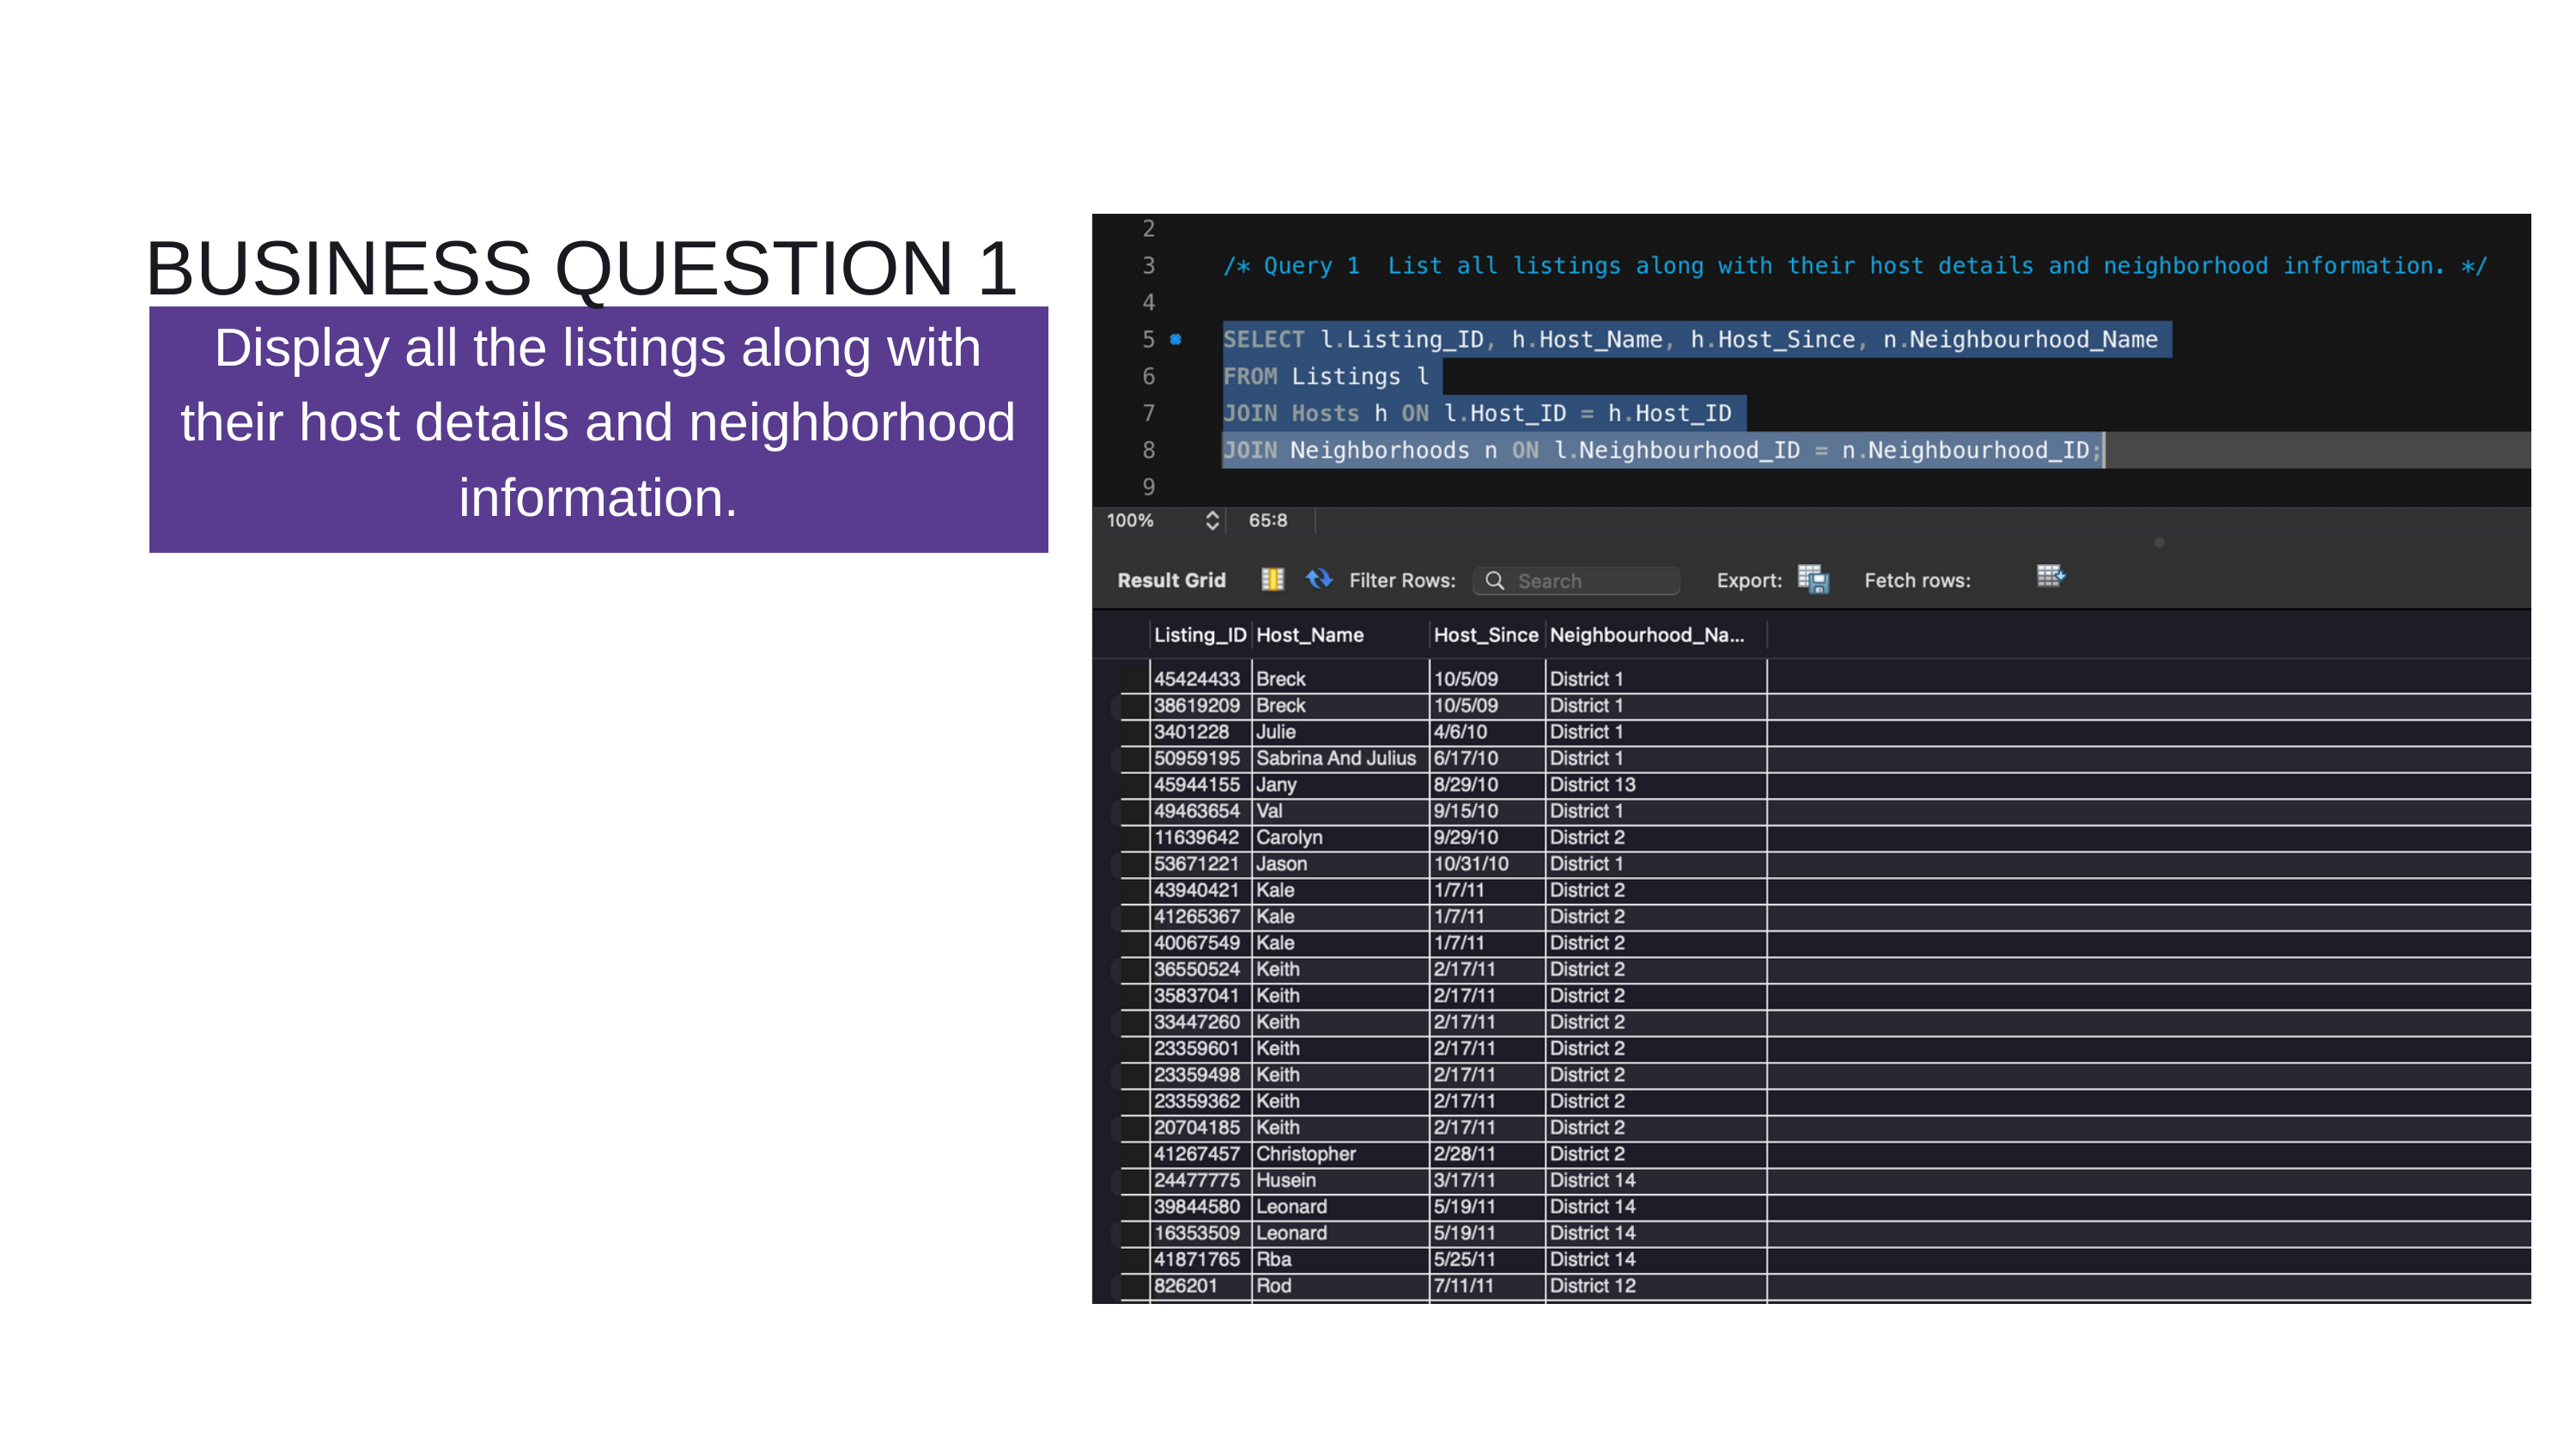

BUSINESS QUESTION 1

Display all the listings along with their host details and neighborhood information.